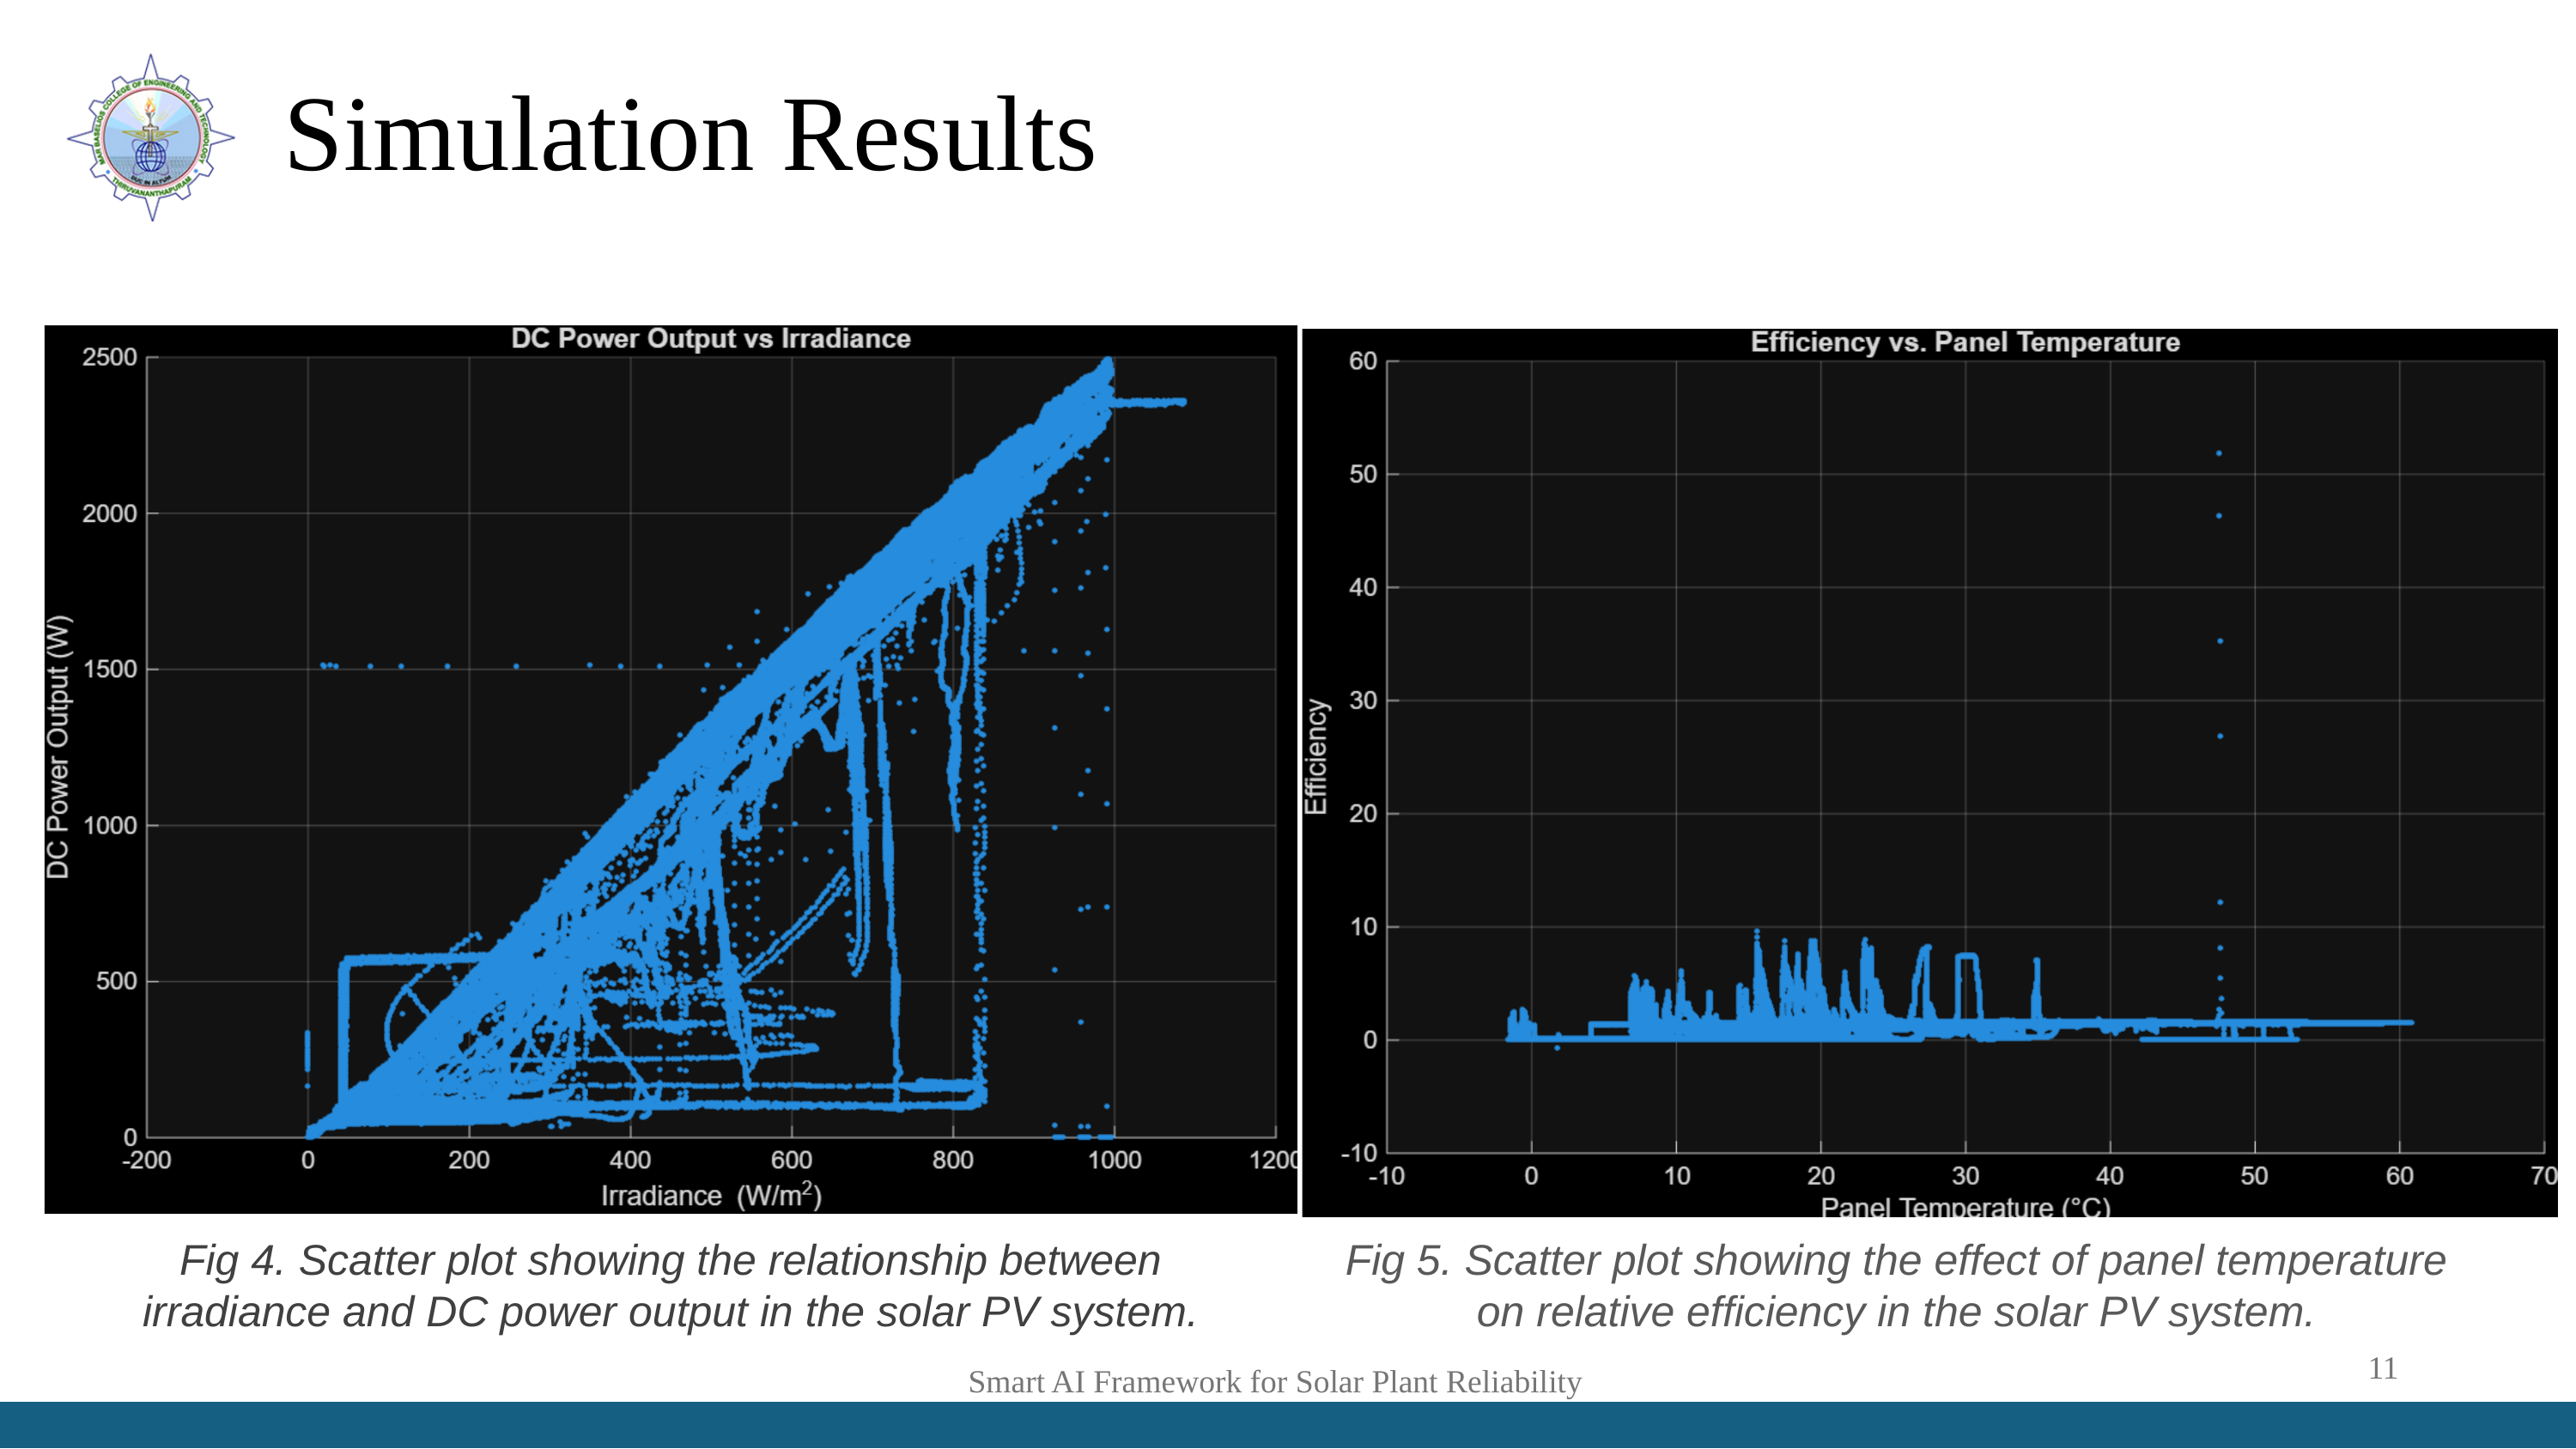

Simulation Results

Fig 4. Scatter plot showing the relationship between irradiance and DC power output in the solar PV system.
Fig 5. Scatter plot showing the effect of panel temperature on relative efficiency in the solar PV system.

Smart AI Framework for Solar Plant Reliability

11